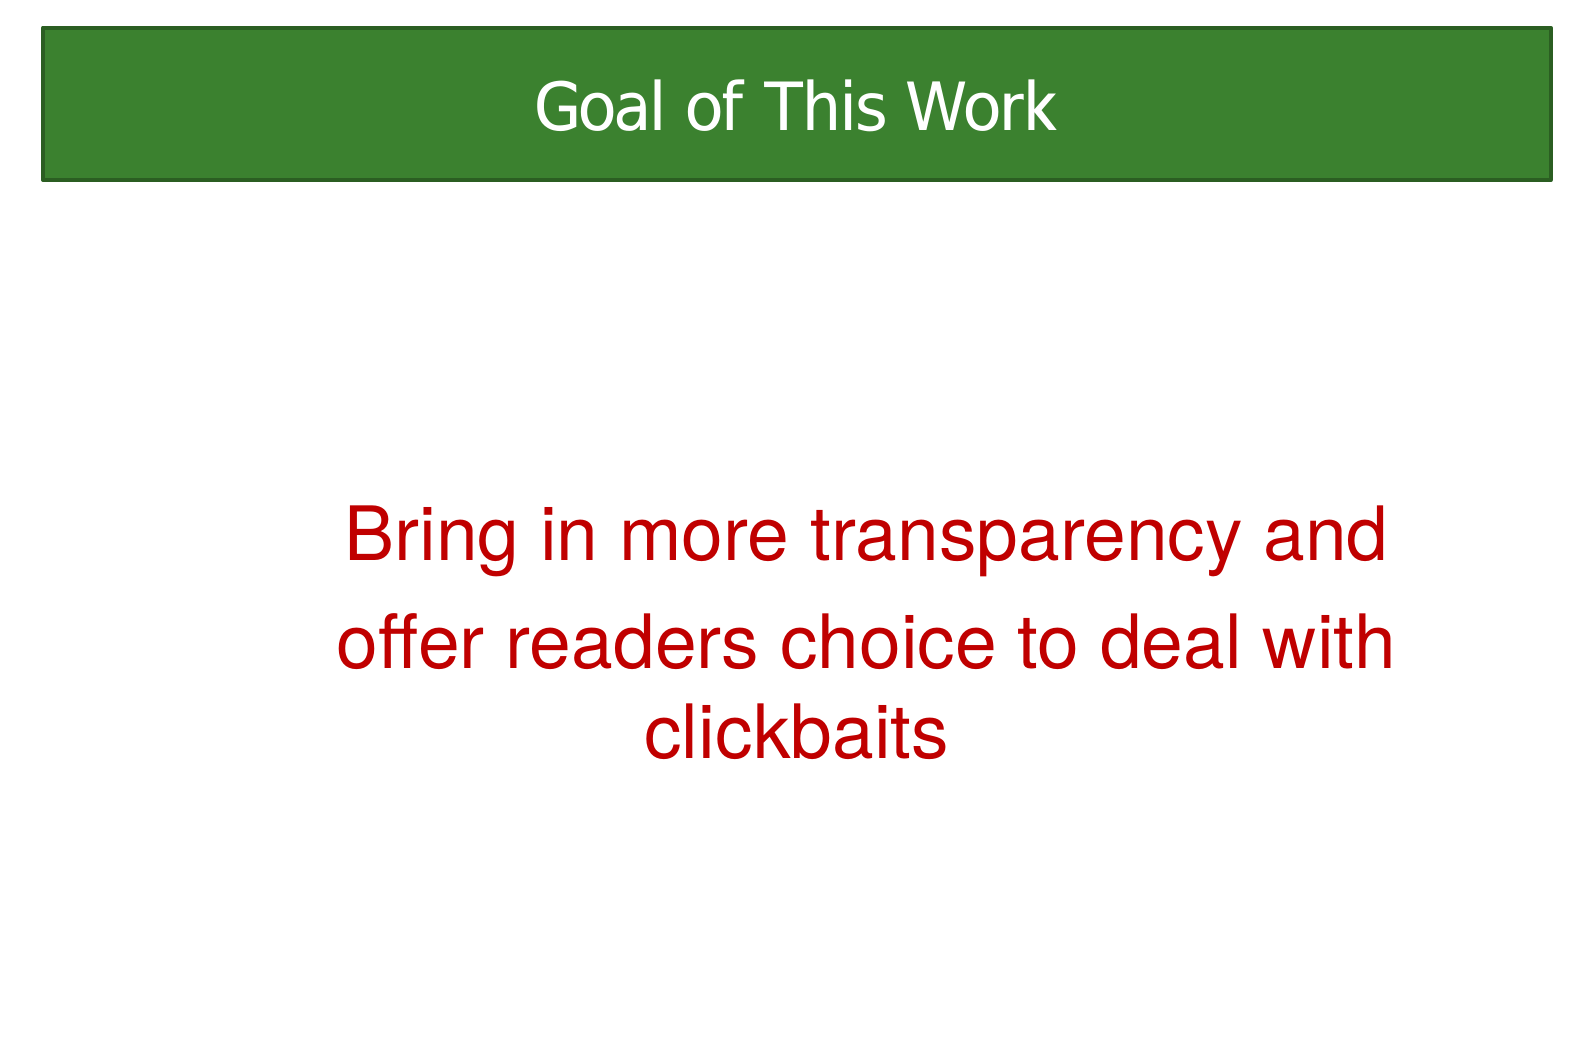

# Goal of This Work
Bring in more transparency and
offer readers choice to deal with clickbaits